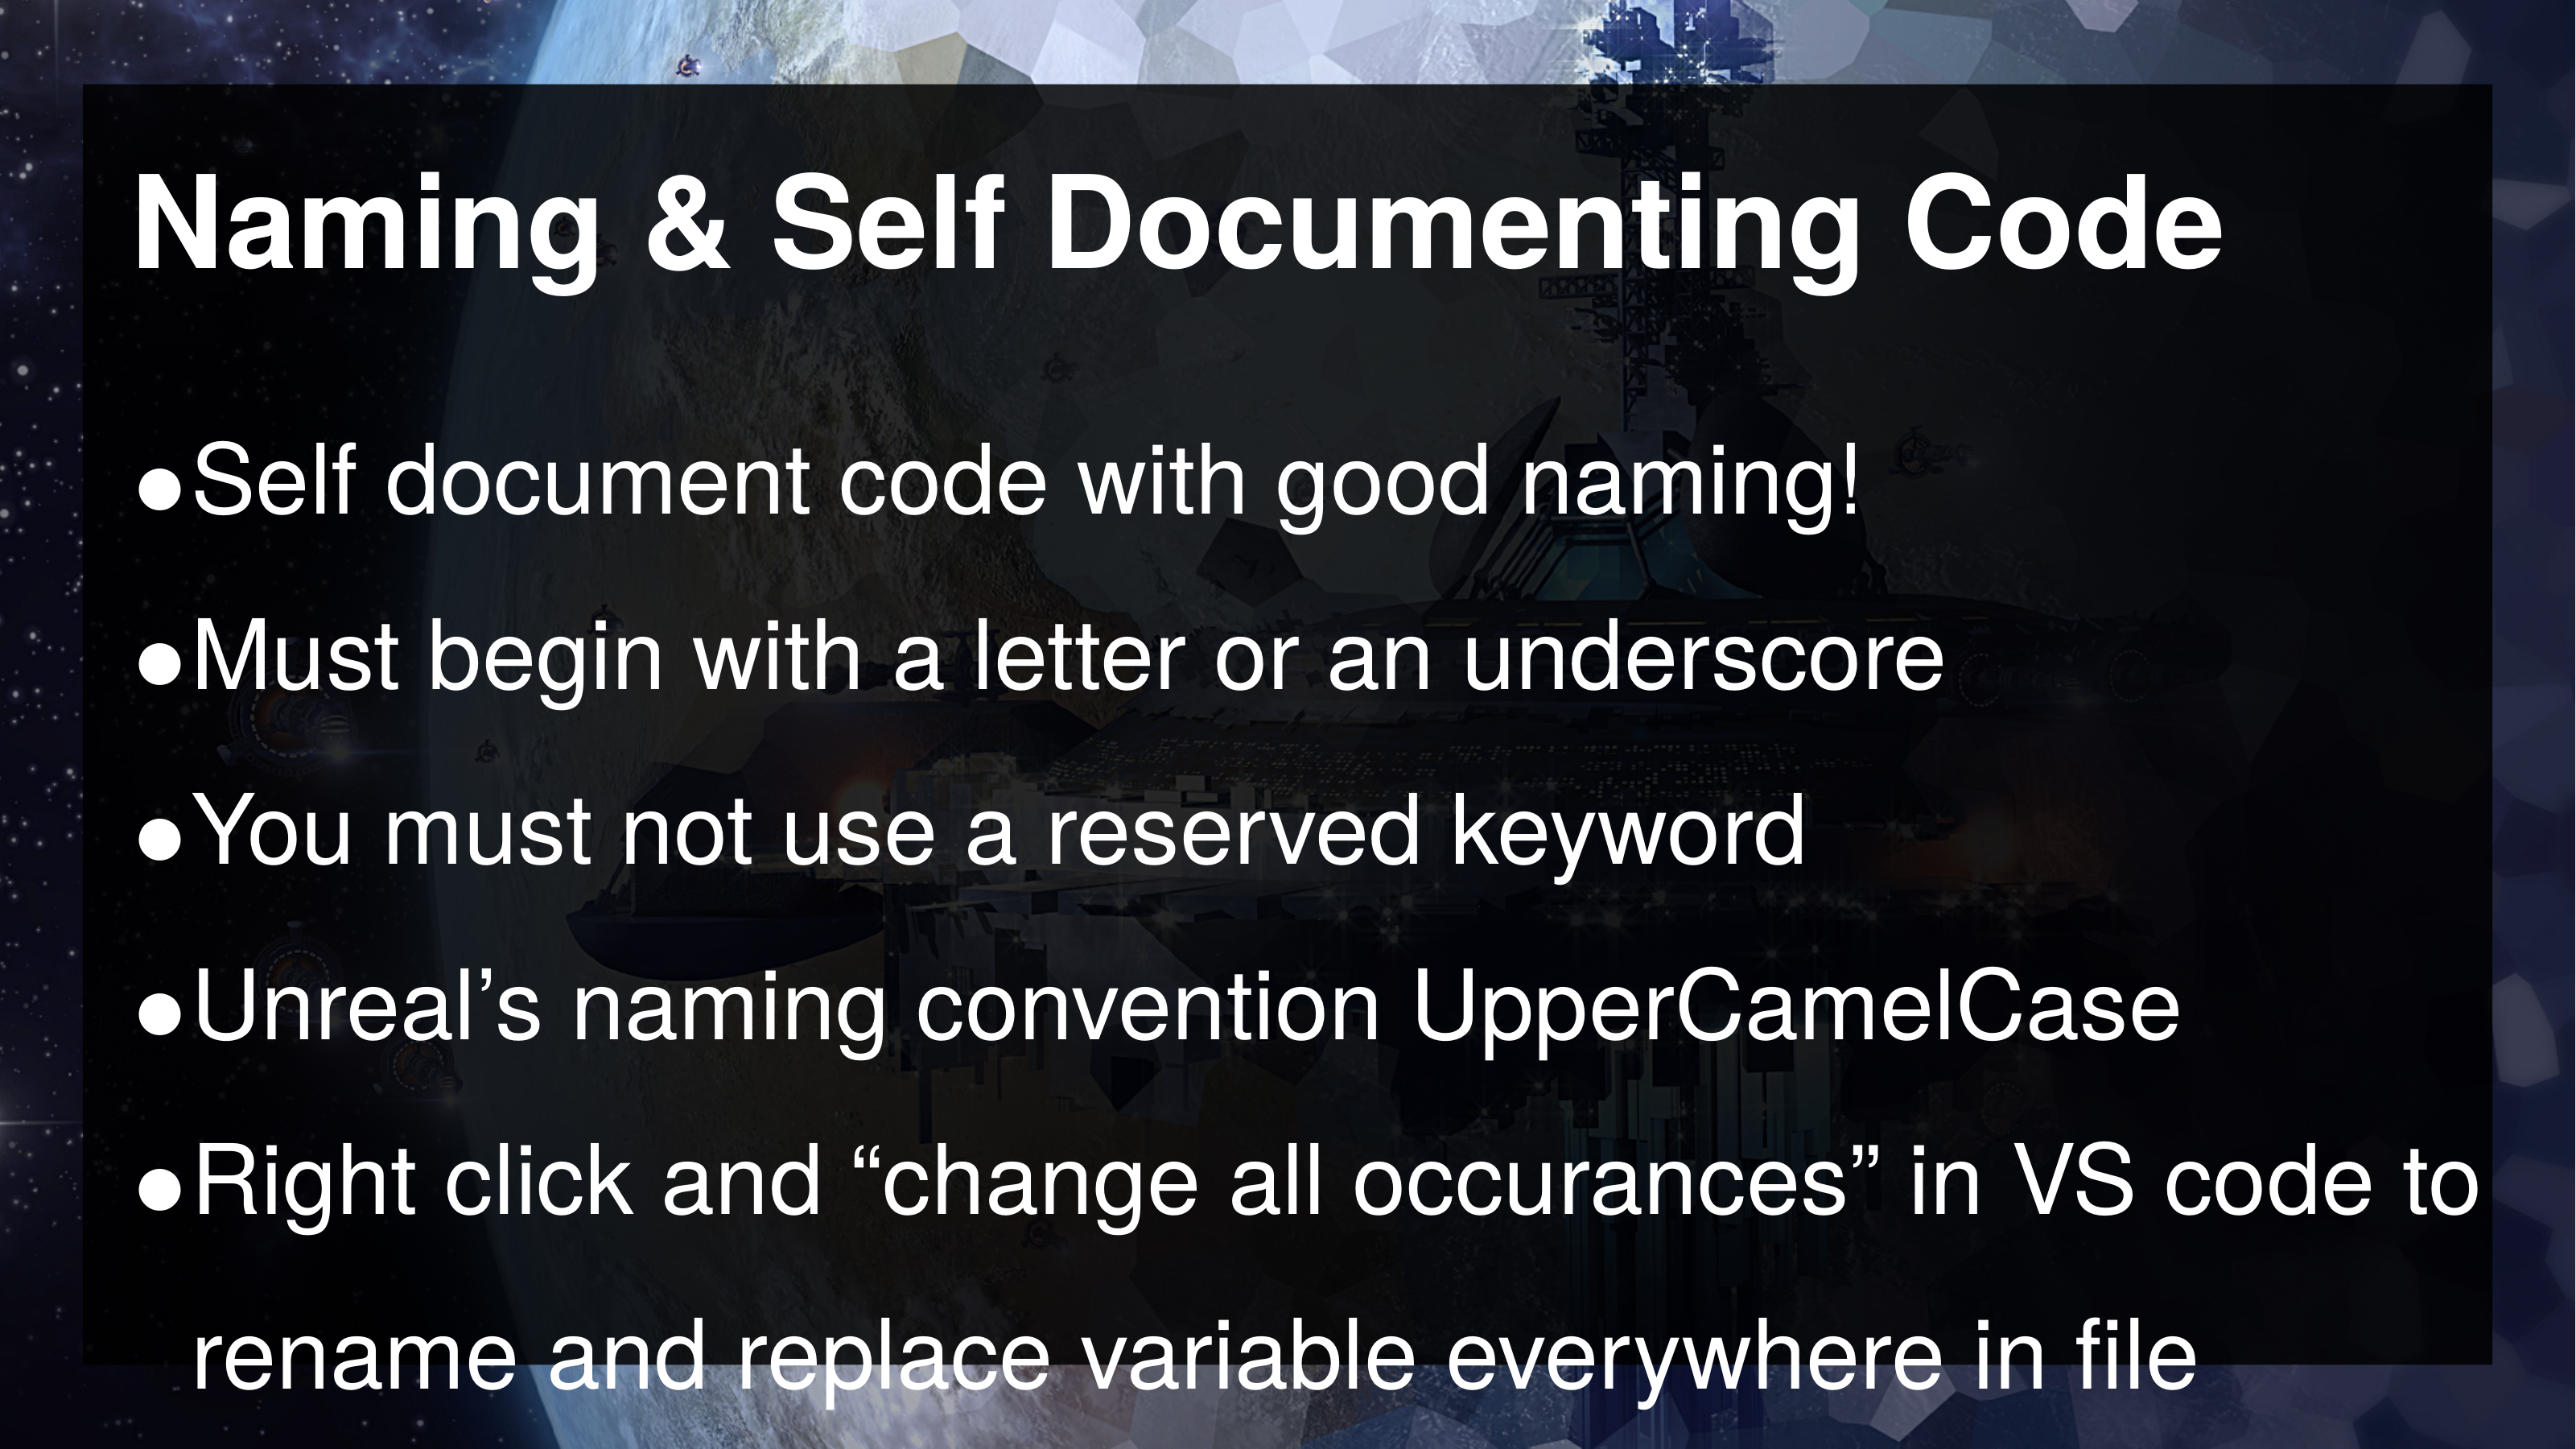

# Naming & Self Documenting Code
Self document code with good naming!
Must begin with a letter or an underscore
You must not use a reserved keyword
Unreal’s naming convention UpperCamelCase
Right click and “change all occurances” in VS code to rename and replace variable everywhere in file